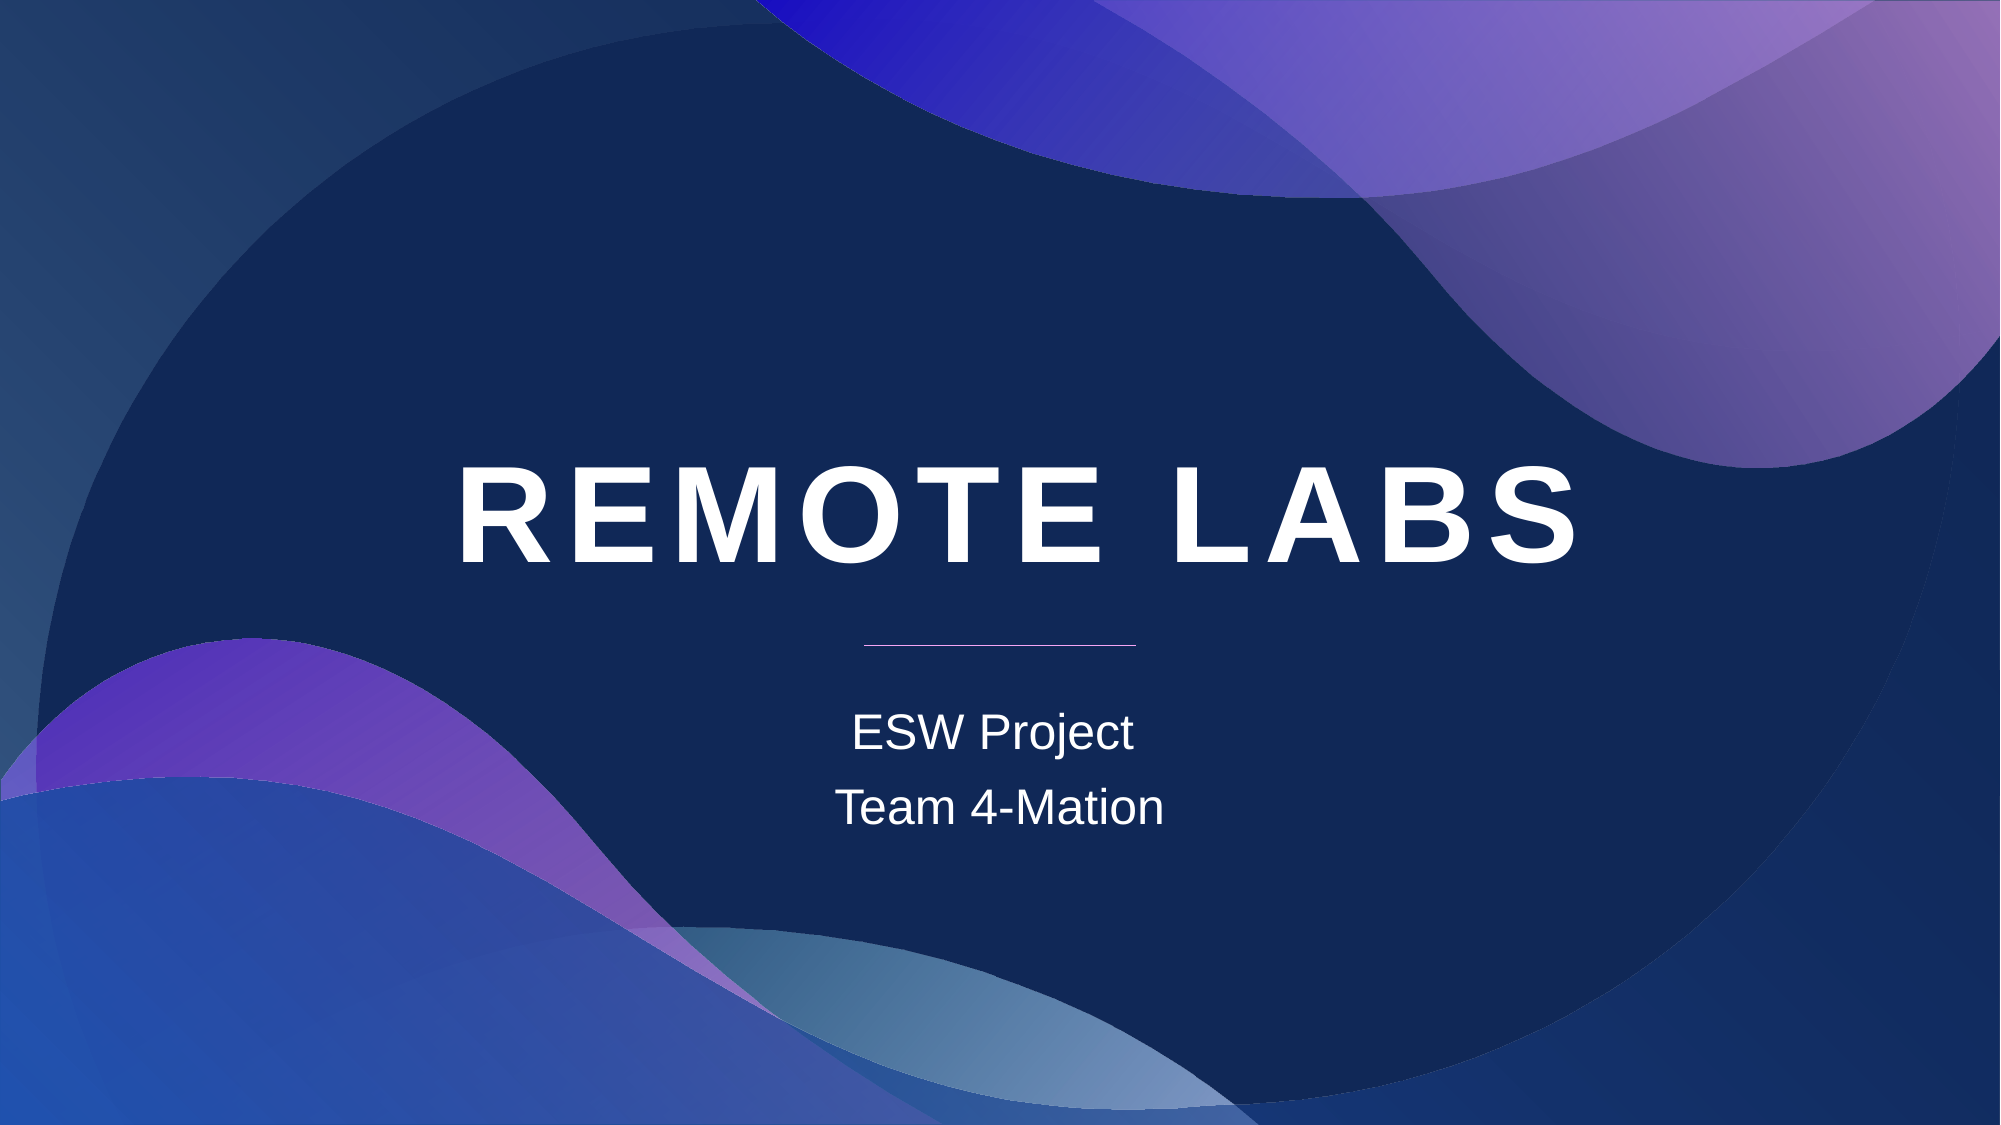

# REMOTE LABS
ESW Project
Team 4-Mation